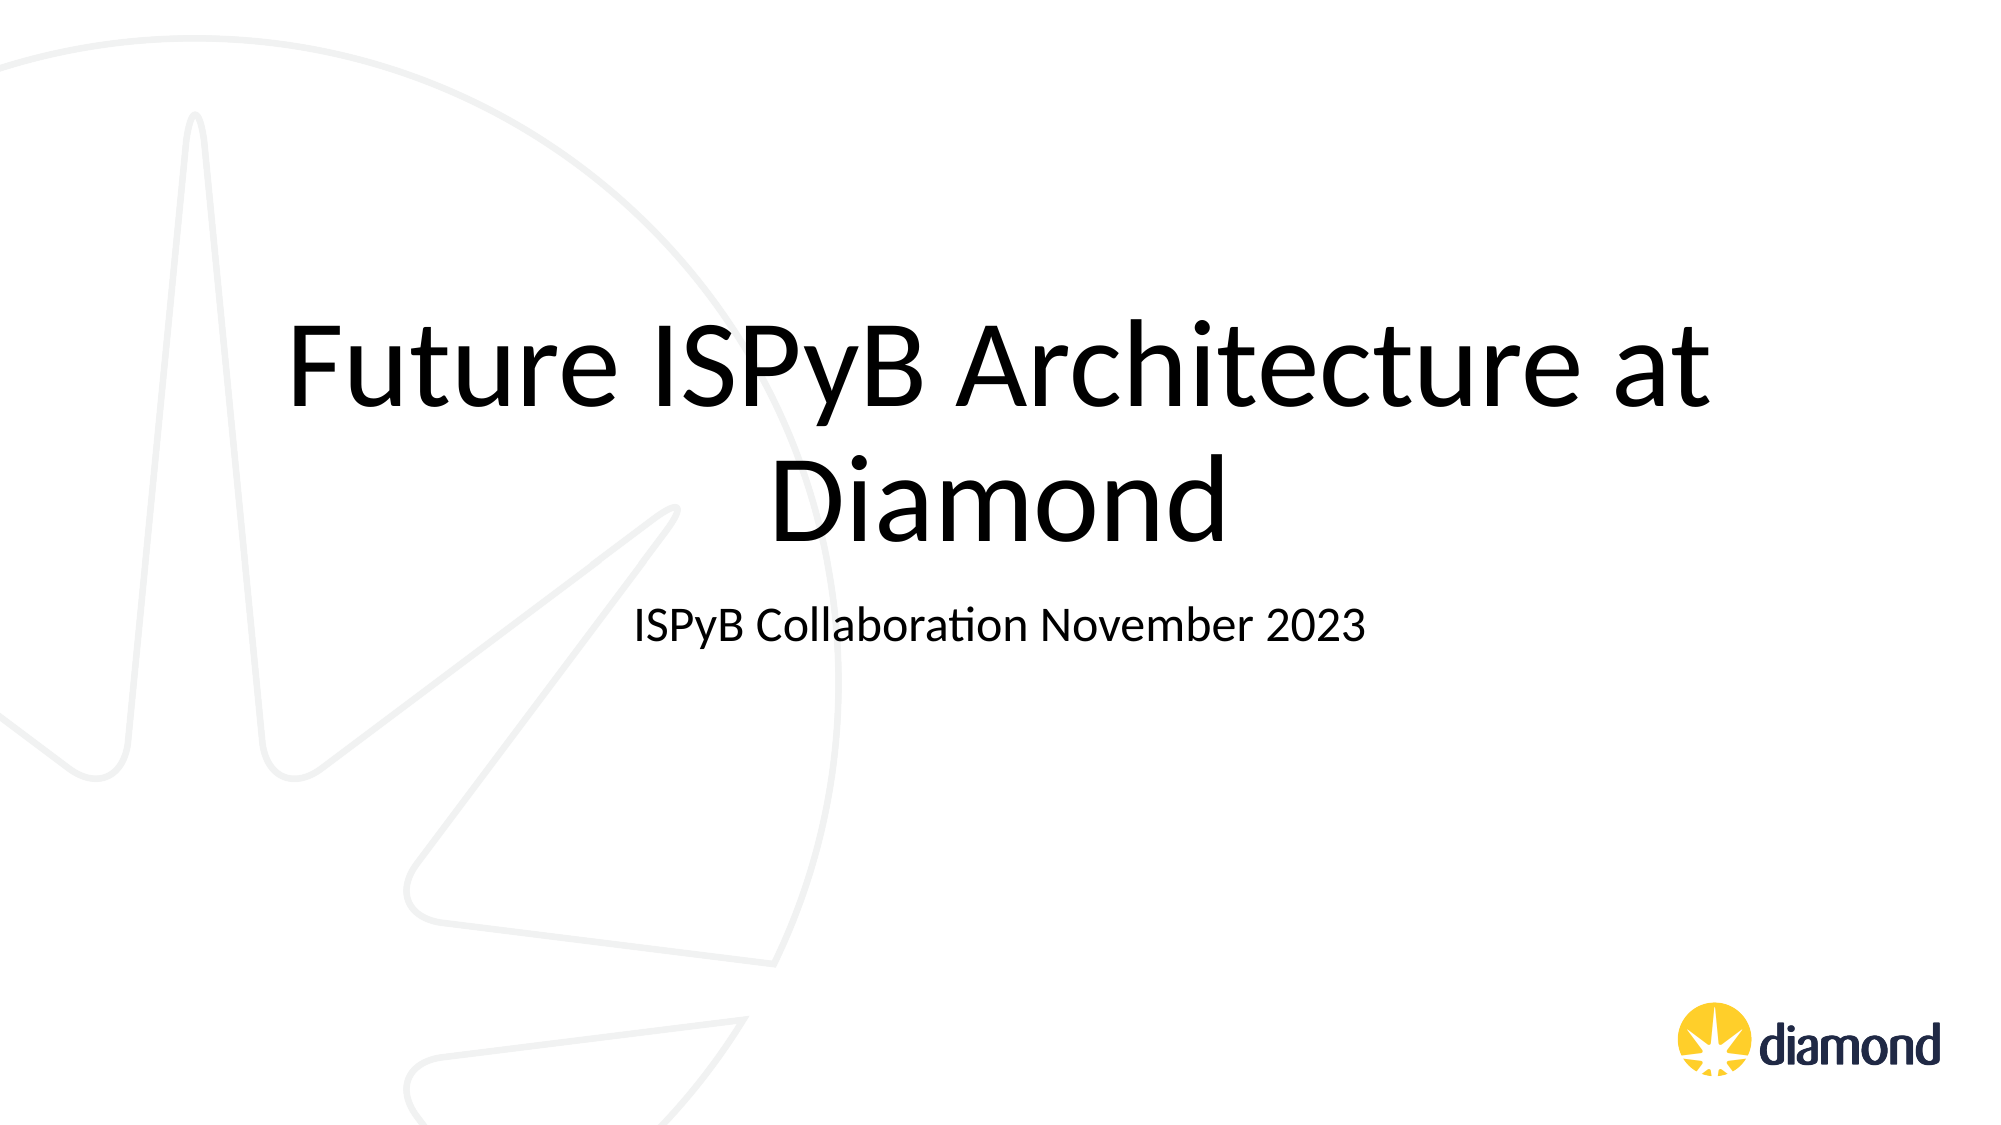

# Future ISPyB Architecture at Diamond
ISPyB Collaboration November 2023